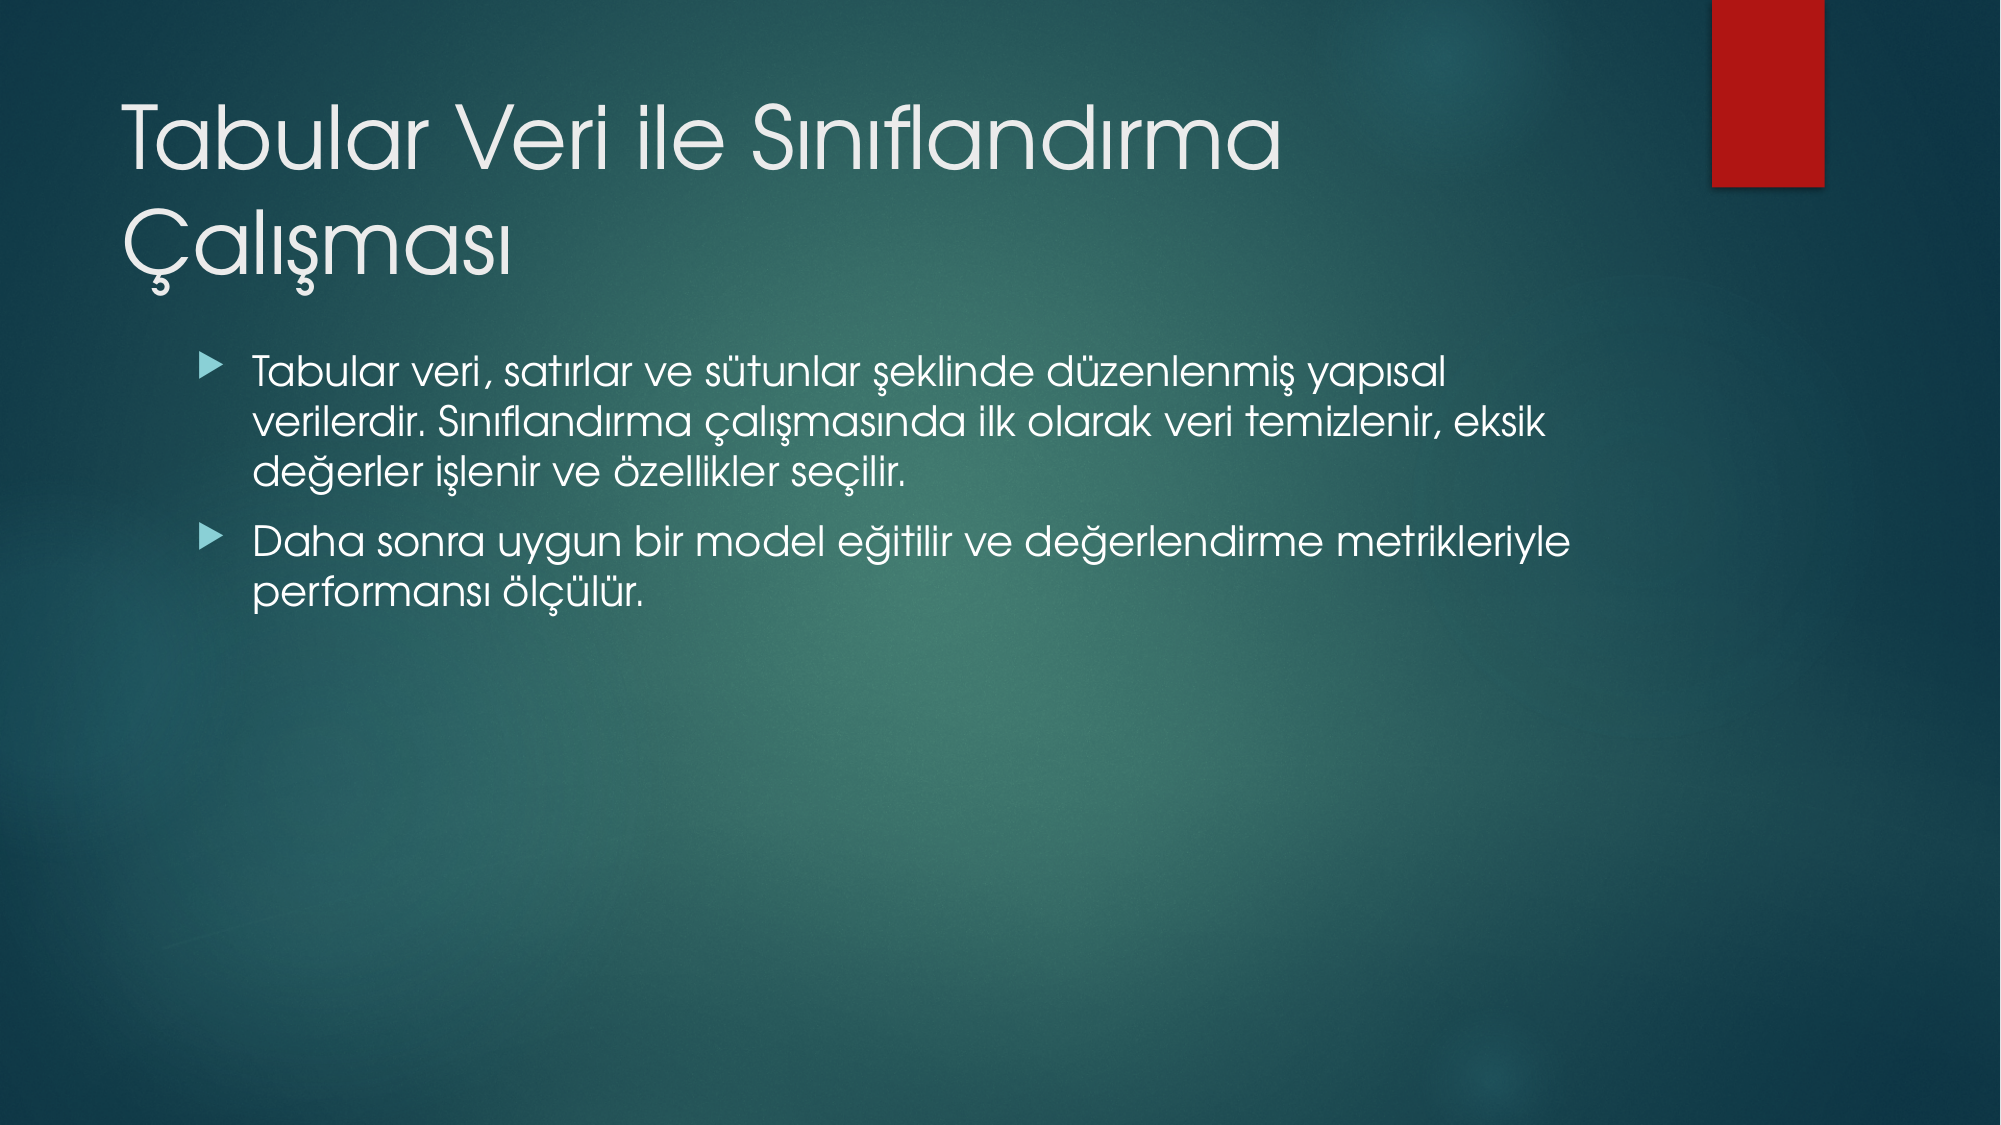

# Tabular Veri ile Sınıflandırma Çalışması
Tabular veri, satırlar ve sütunlar şeklinde düzenlenmiş yapısal verilerdir. Sınıflandırma çalışmasında ilk olarak veri temizlenir, eksik değerler işlenir ve özellikler seçilir.
Daha sonra uygun bir model eğitilir ve değerlendirme metrikleriyle performansı ölçülür.